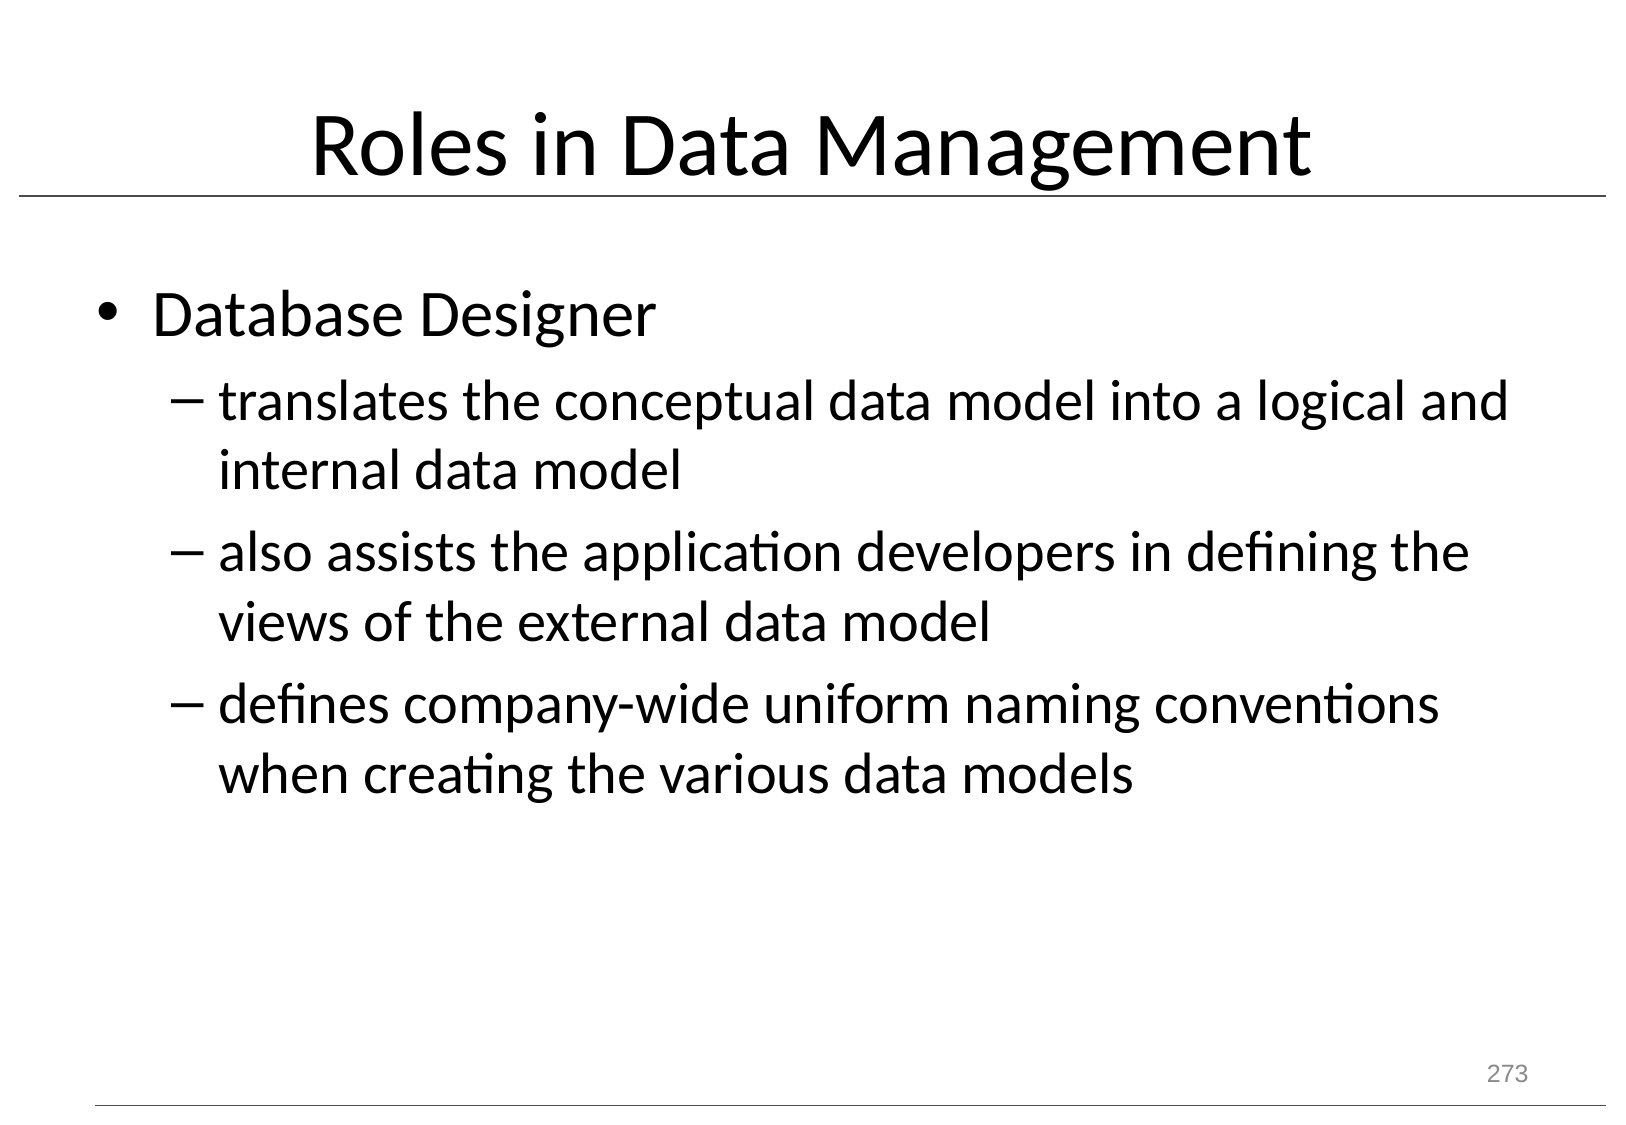

# Roles in Data Management
Database Designer
translates the conceptual data model into a logical and internal data model
also assists the application developers in defining the views of the external data model
defines company-wide uniform naming conventions when creating the various data models

273